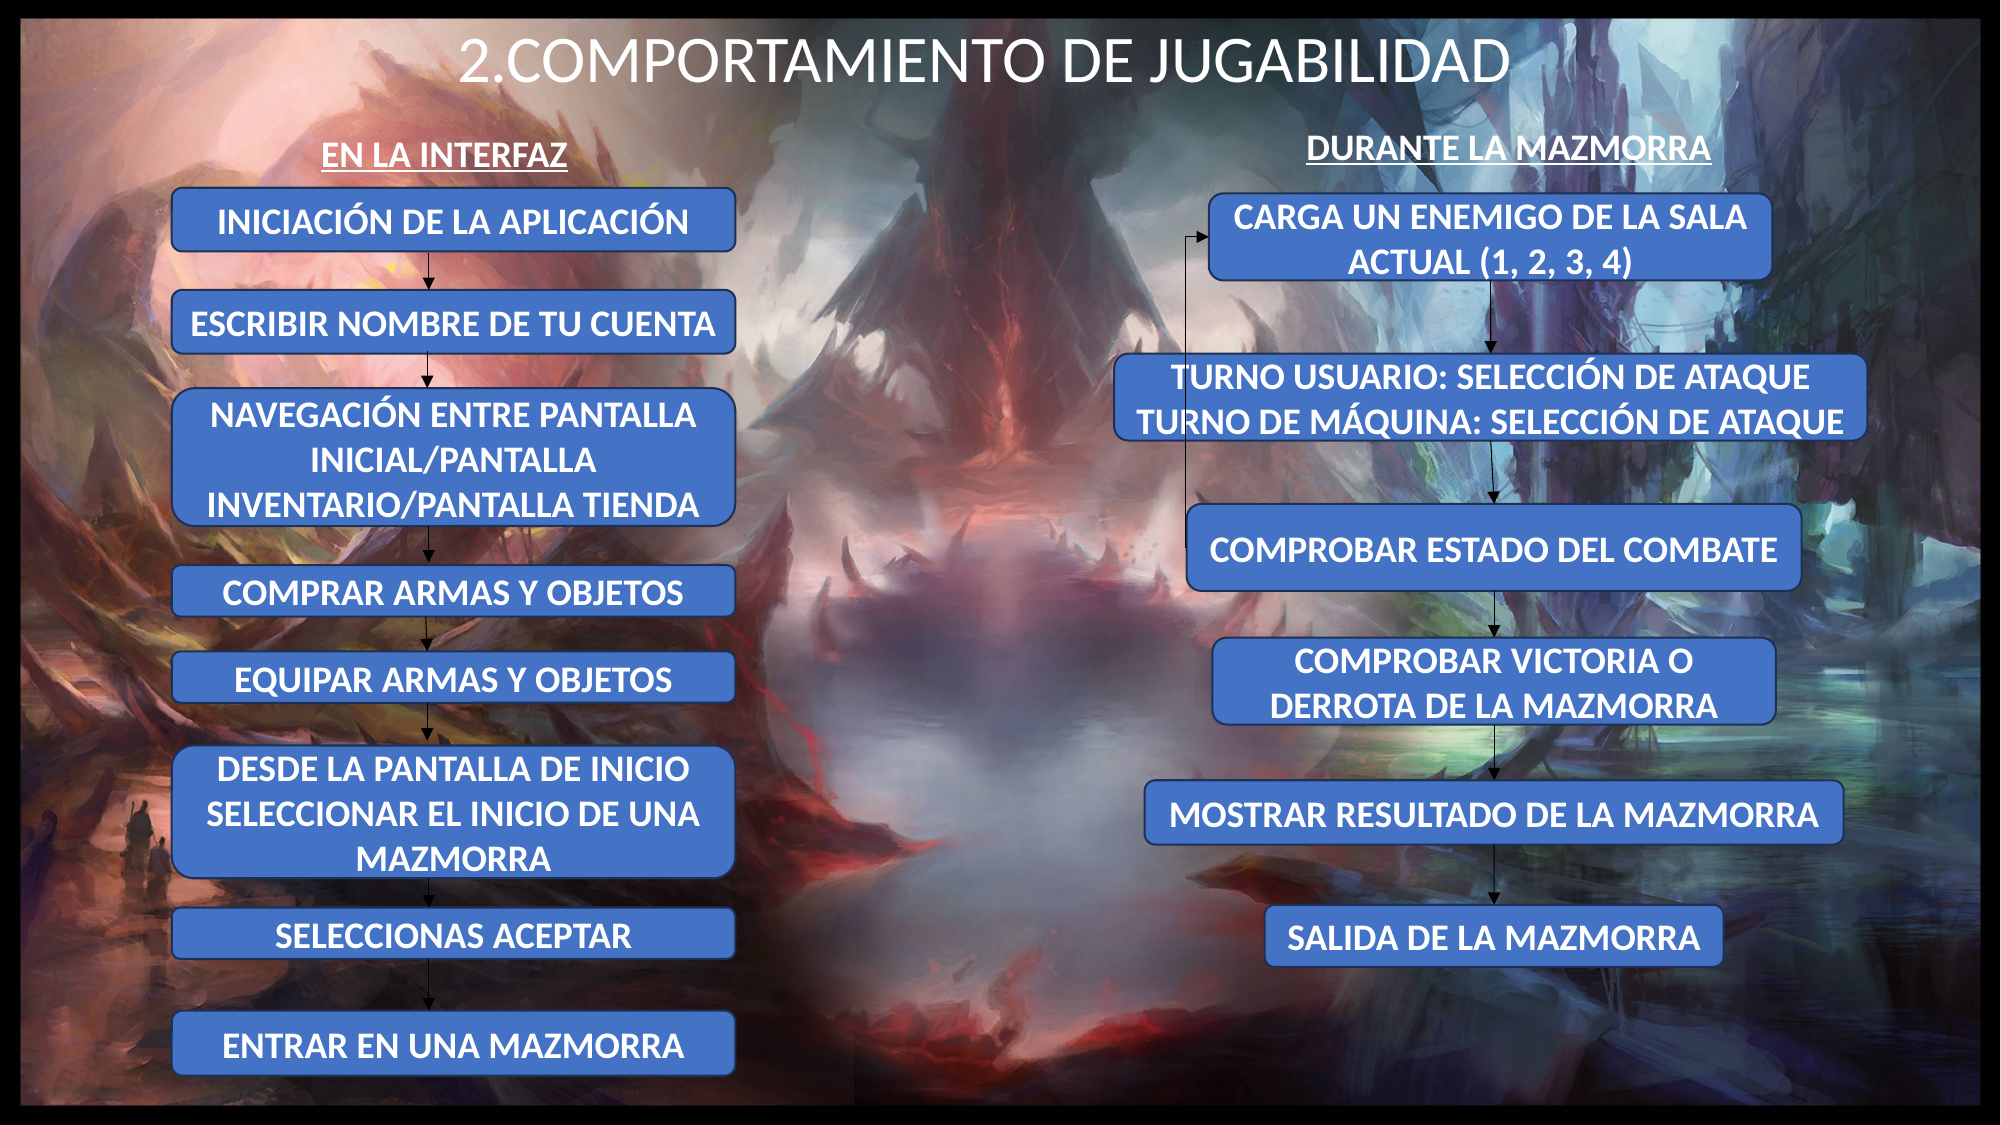

# 2.COMPORTAMIENTO DE JUGABILIDAD
DURANTE LA MAZMORRA
EN LA INTERFAZ
INICIACIÓN DE LA APLICACIÓN
CARGA UN ENEMIGO DE LA SALA ACTUAL (1, 2, 3, 4)
ESCRIBIR NOMBRE DE TU CUENTA
TURNO USUARIO: SELECCIÓN DE ATAQUE
TURNO DE MÁQUINA: SELECCIÓN DE ATAQUE
NAVEGACIÓN ENTRE PANTALLA INICIAL/PANTALLA INVENTARIO/PANTALLA TIENDA
COMPROBAR ESTADO DEL COMBATE
COMPRAR ARMAS Y OBJETOS
COMPROBAR VICTORIA O DERROTA DE LA MAZMORRA
EQUIPAR ARMAS Y OBJETOS
DESDE LA PANTALLA DE INICIO SELECCIONAR EL INICIO DE UNA MAZMORRA
MOSTRAR RESULTADO DE LA MAZMORRA
SALIDA DE LA MAZMORRA
SELECCIONAS ACEPTAR
ENTRAR EN UNA MAZMORRA